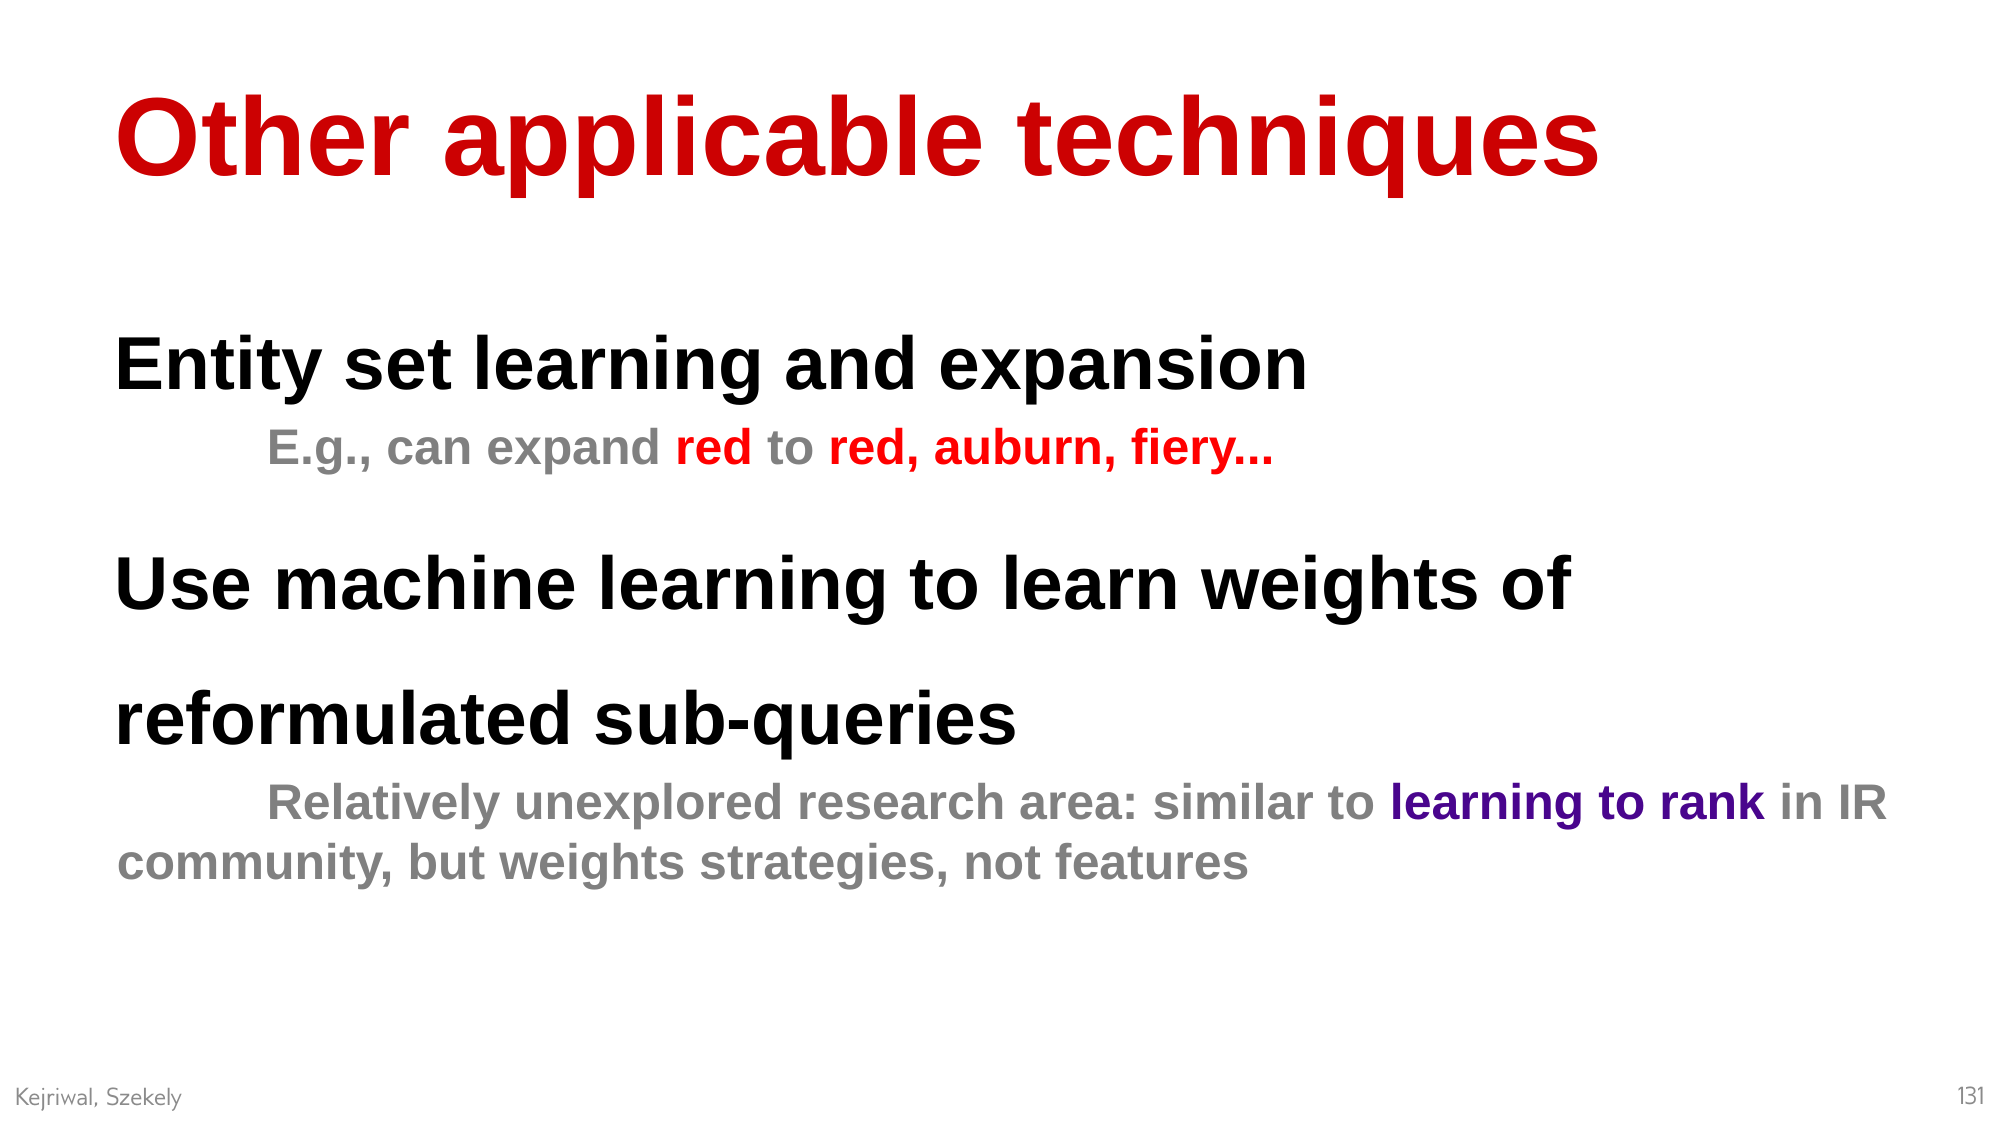

# Other applicable techniques
Entity set learning and expansion
	E.g., can expand red to red, auburn, fiery...
Use machine learning to learn weights of reformulated sub-queries
	Relatively unexplored research area: similar to learning to rank in IR 	community, but weights strategies, not features

131
Kejriwal, Szekely